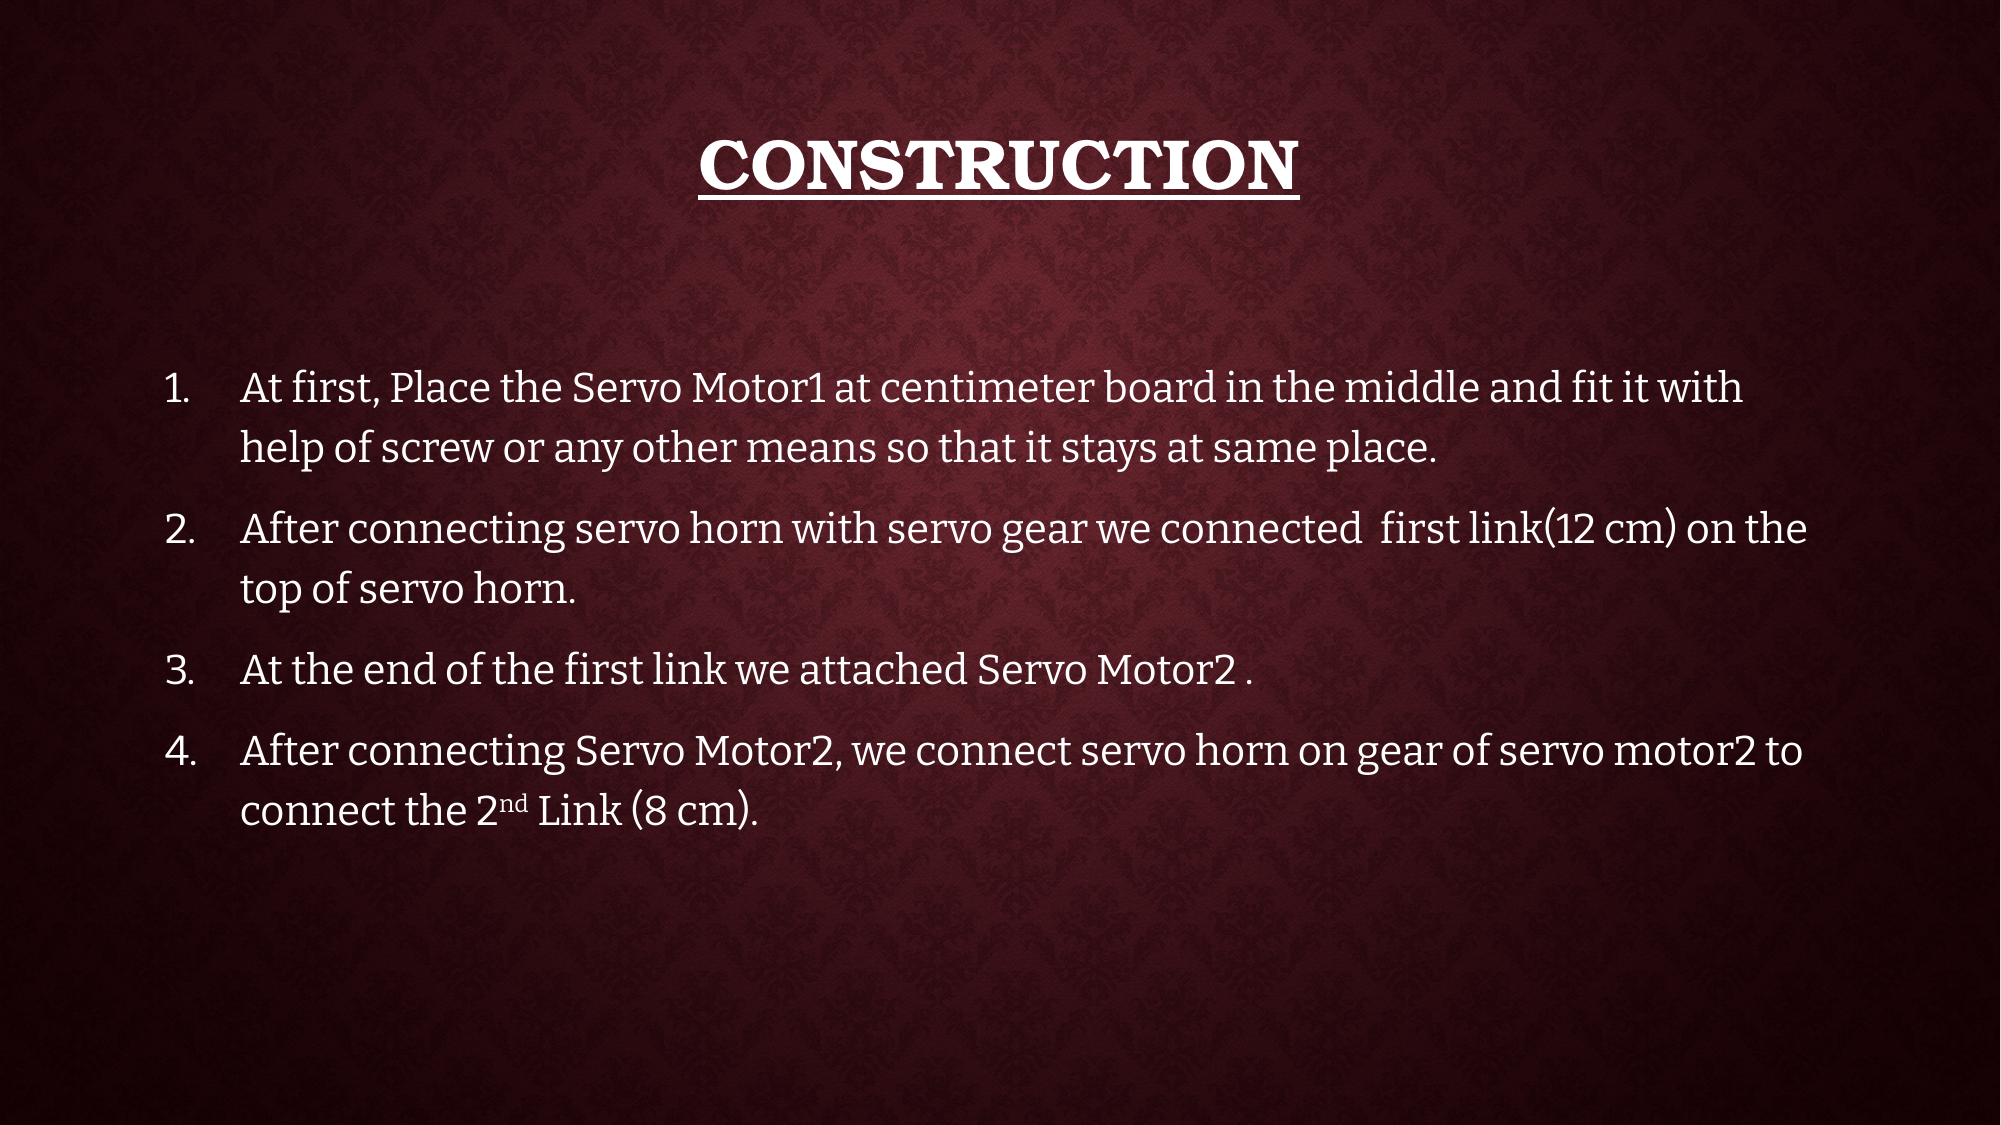

# CONSTRUCTION
At first, Place the Servo Motor1 at centimeter board in the middle and fit it with help of screw or any other means so that it stays at same place.
After connecting servo horn with servo gear we connected  first link(12 cm) on the top of servo horn.
At the end of the first link we attached Servo Motor2 .
After connecting Servo Motor2, we connect servo horn on gear of servo motor2 to connect the 2nd Link (8 cm).